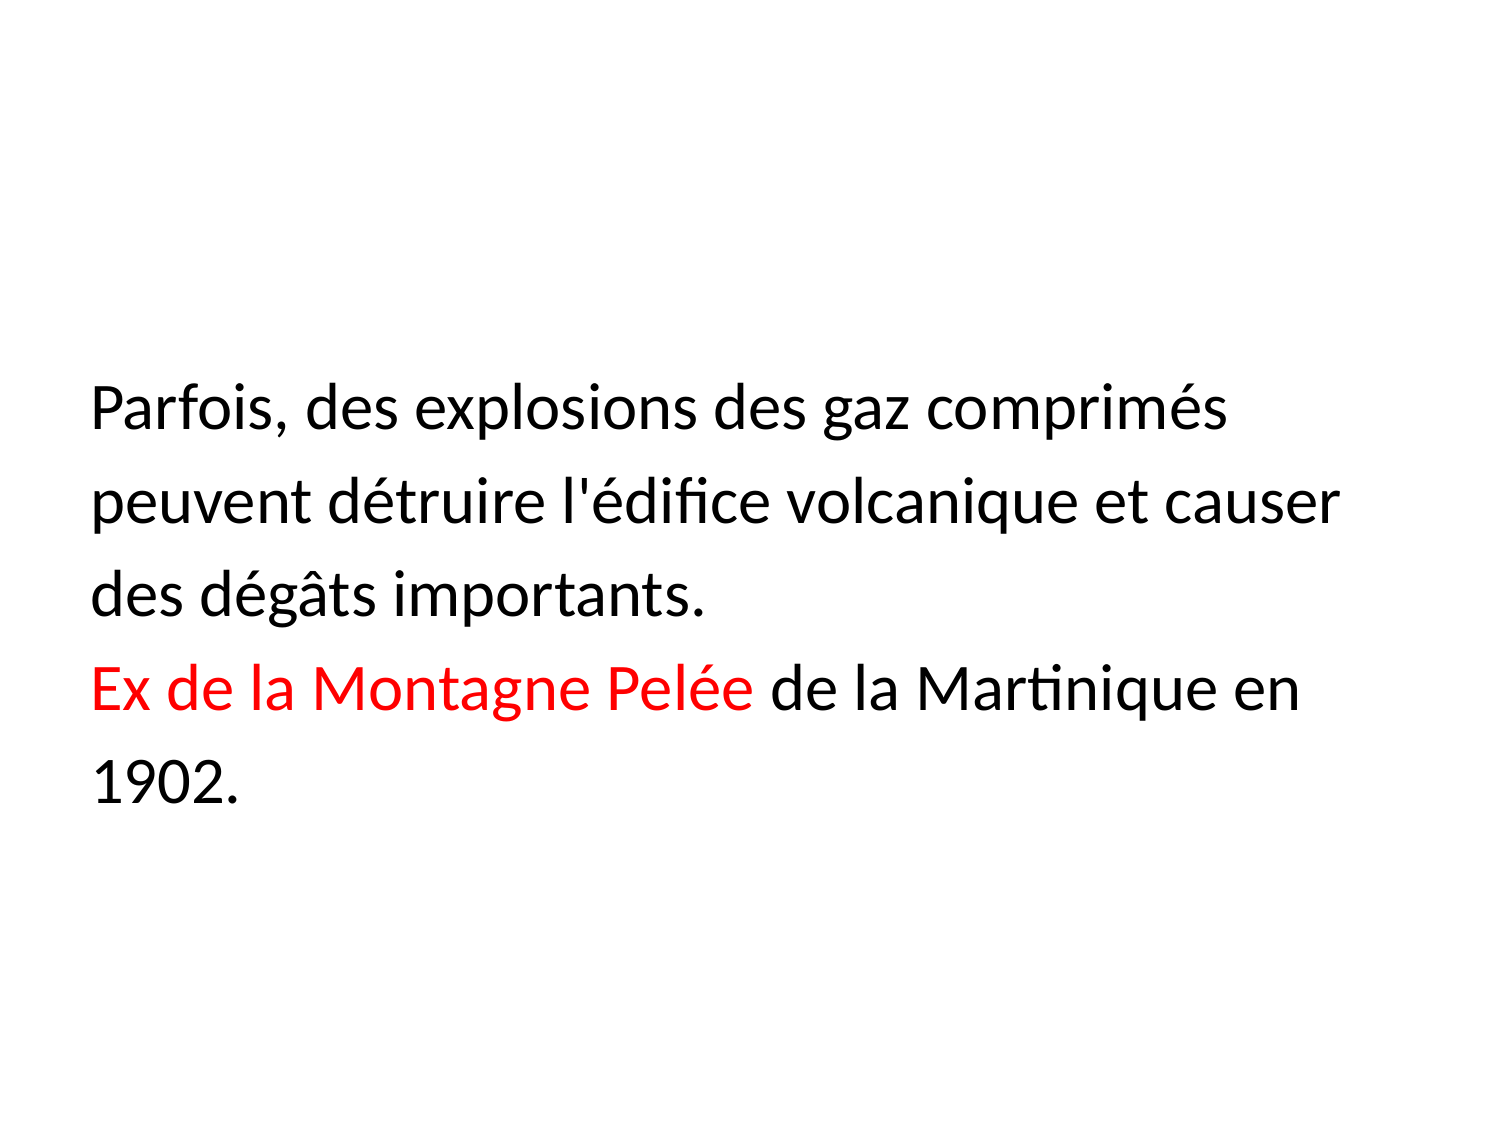

Parfois, des explosions des gaz comprimés
peuvent détruire l'édifice volcanique et causer
des dégâts importants.
Ex de la Montagne Pelée de la Martinique en
1902.